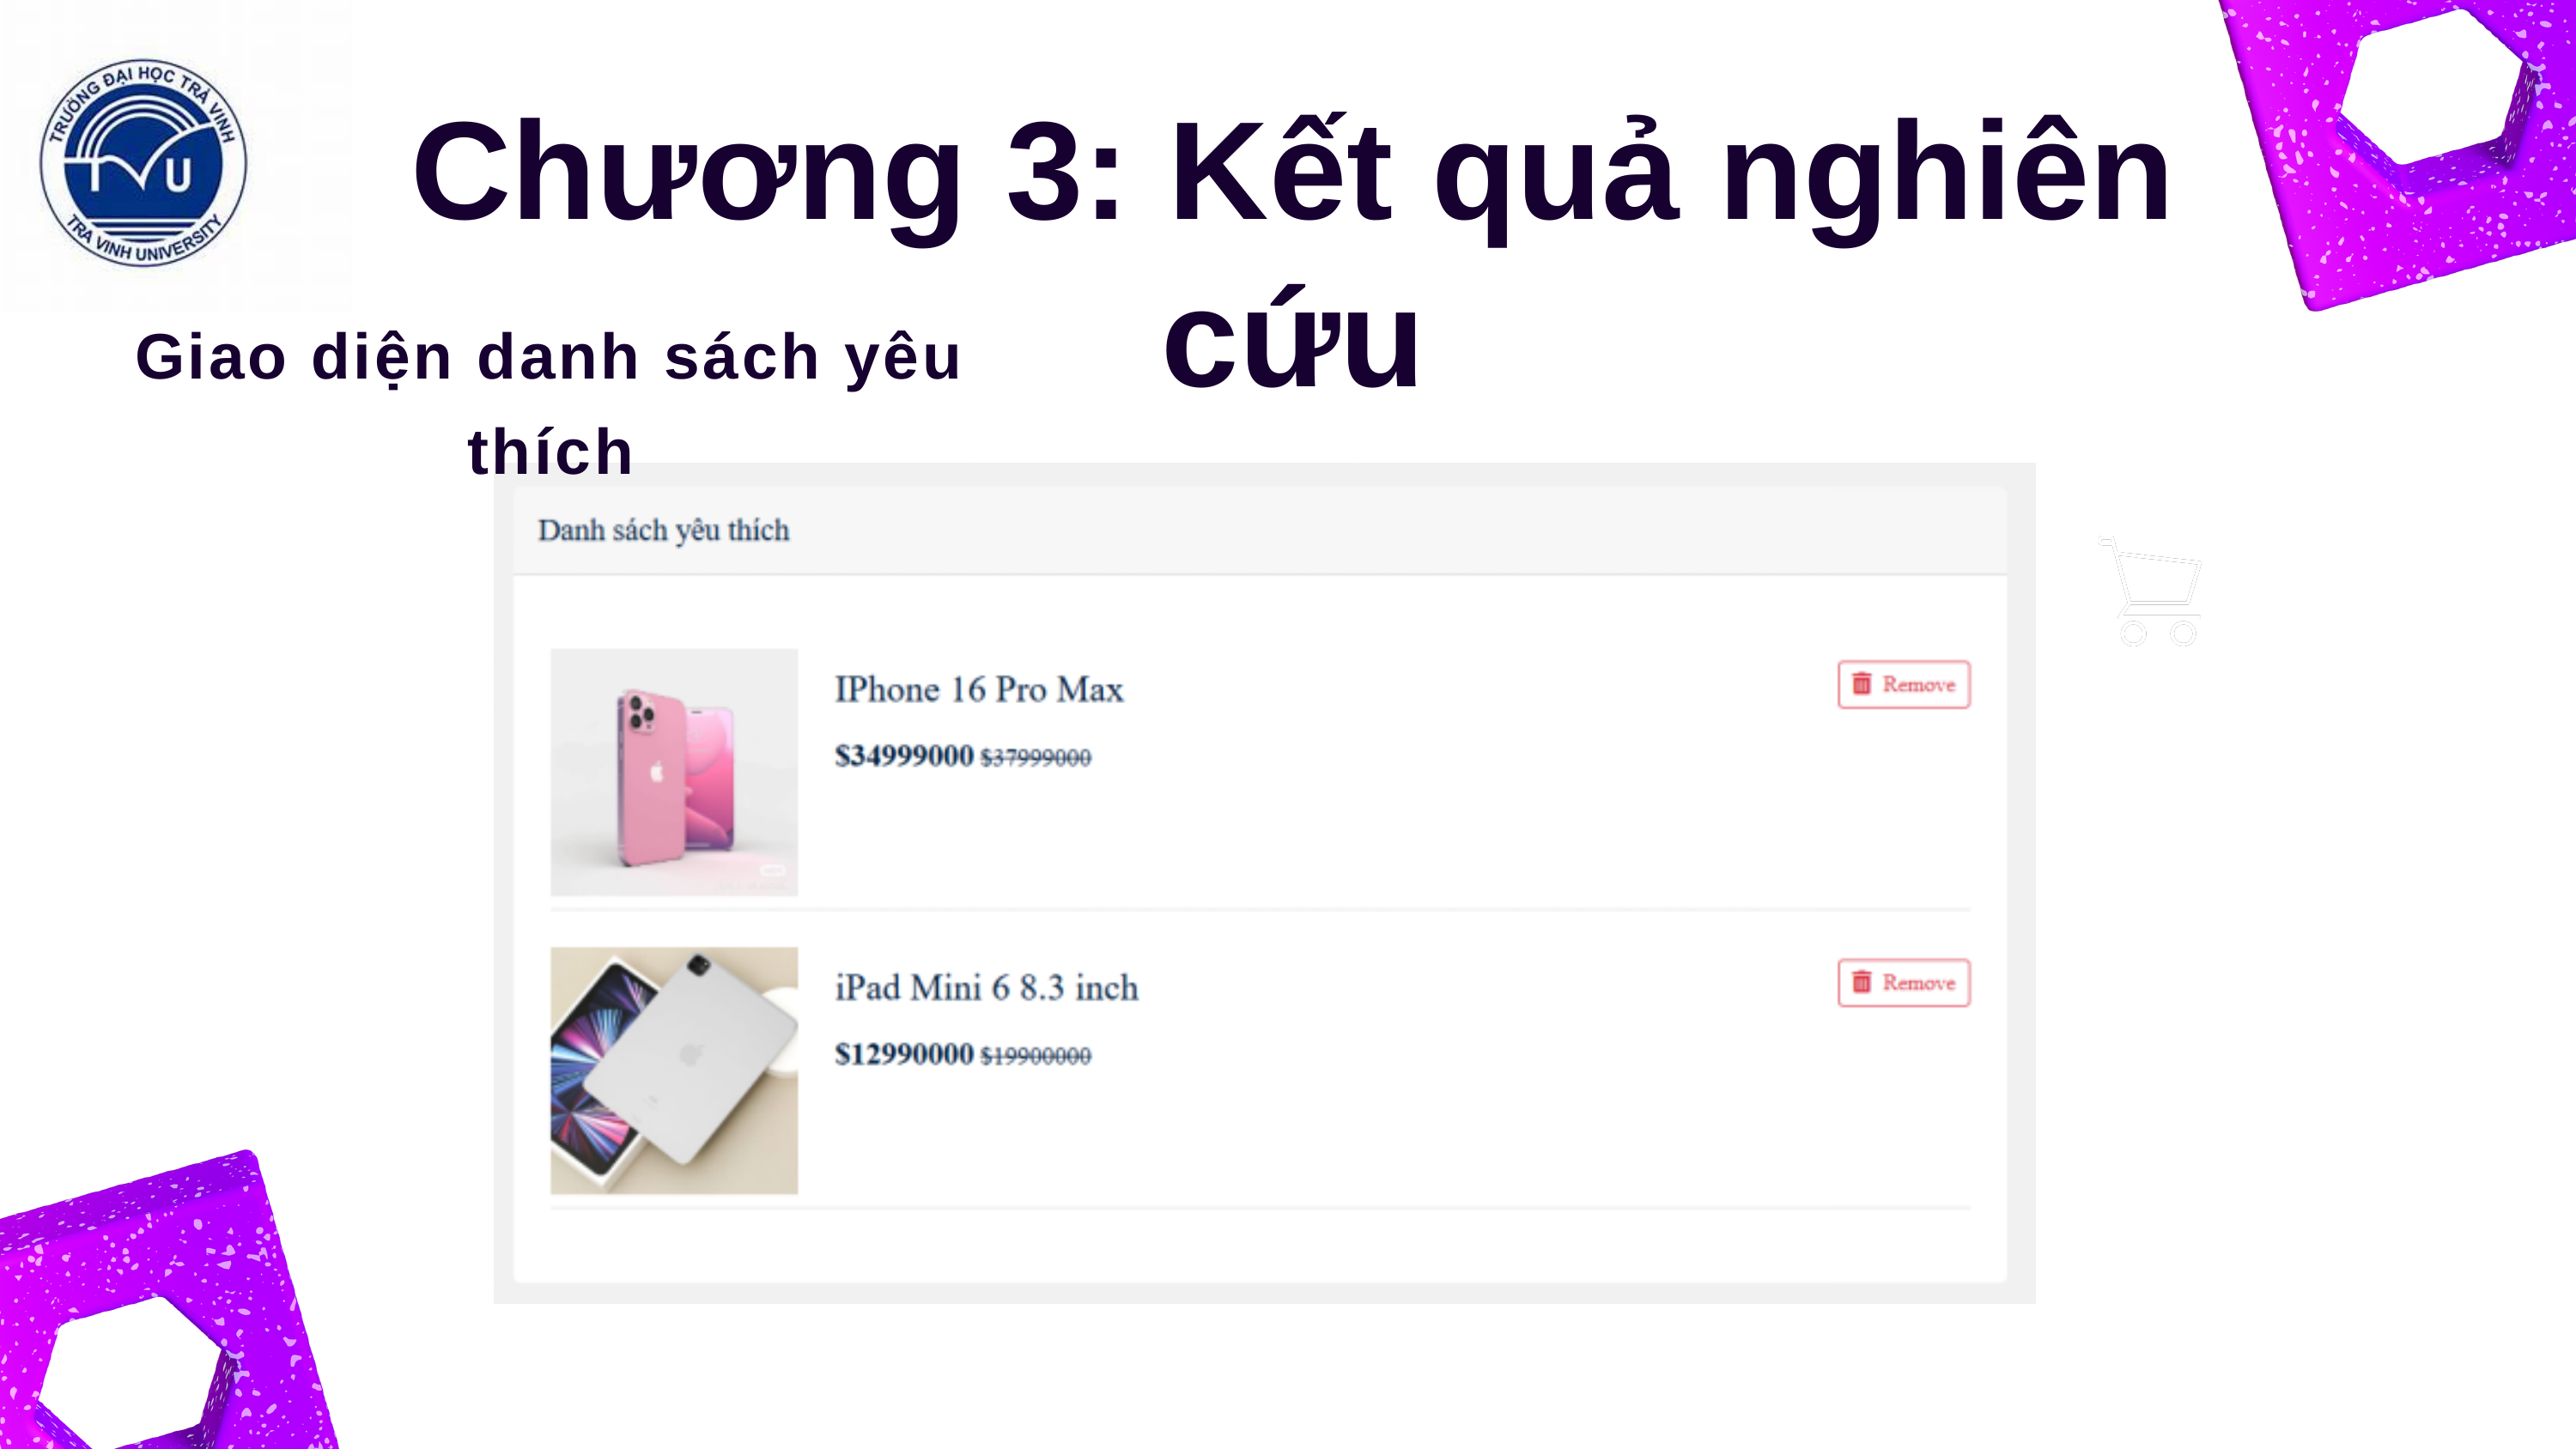

Chương 3: Kết quả nghiên cứu
Giao diện danh sách yêu thích